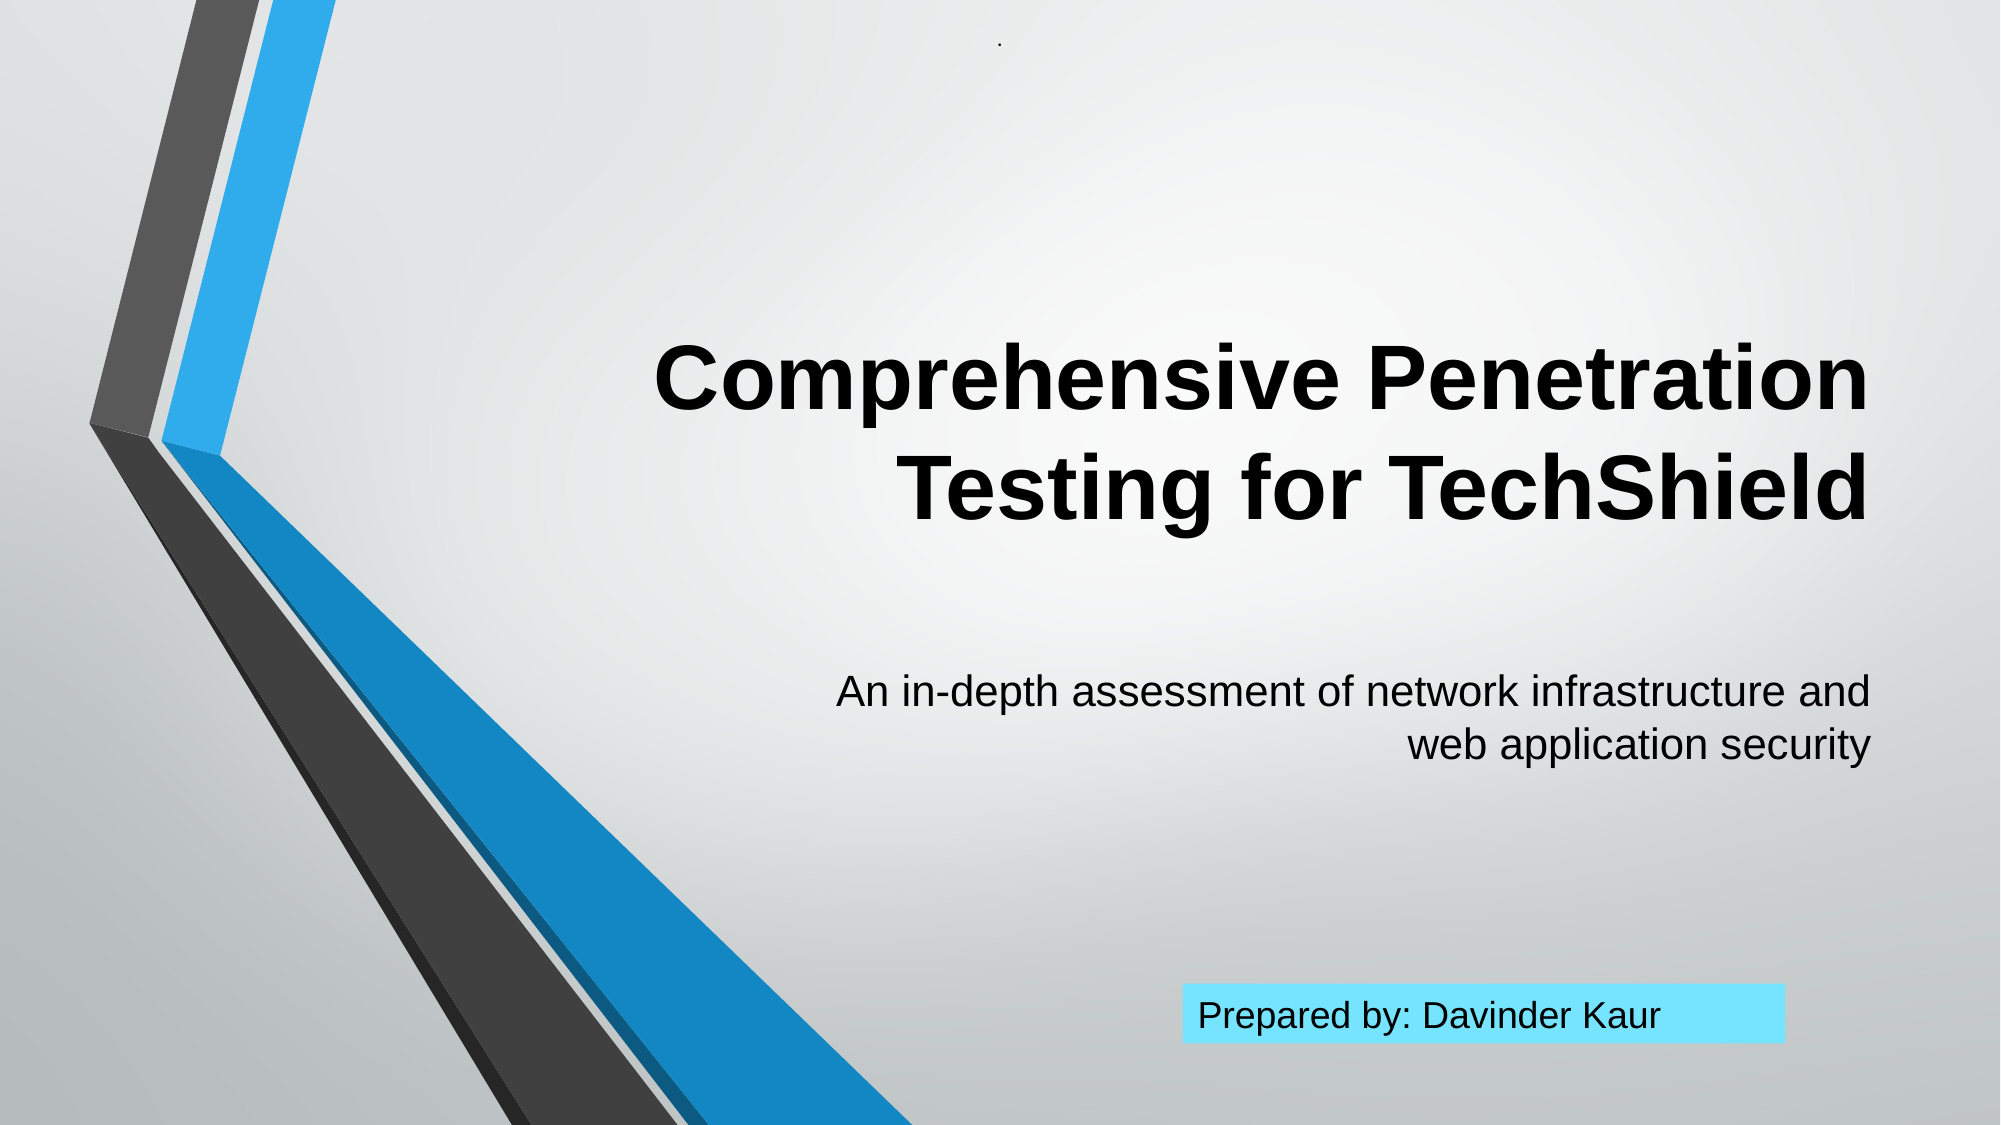

.
# Comprehensive Penetration Testing for TechShield
An in-depth assessment of network infrastructure and web application security
Prepared by: Davinder Kaur